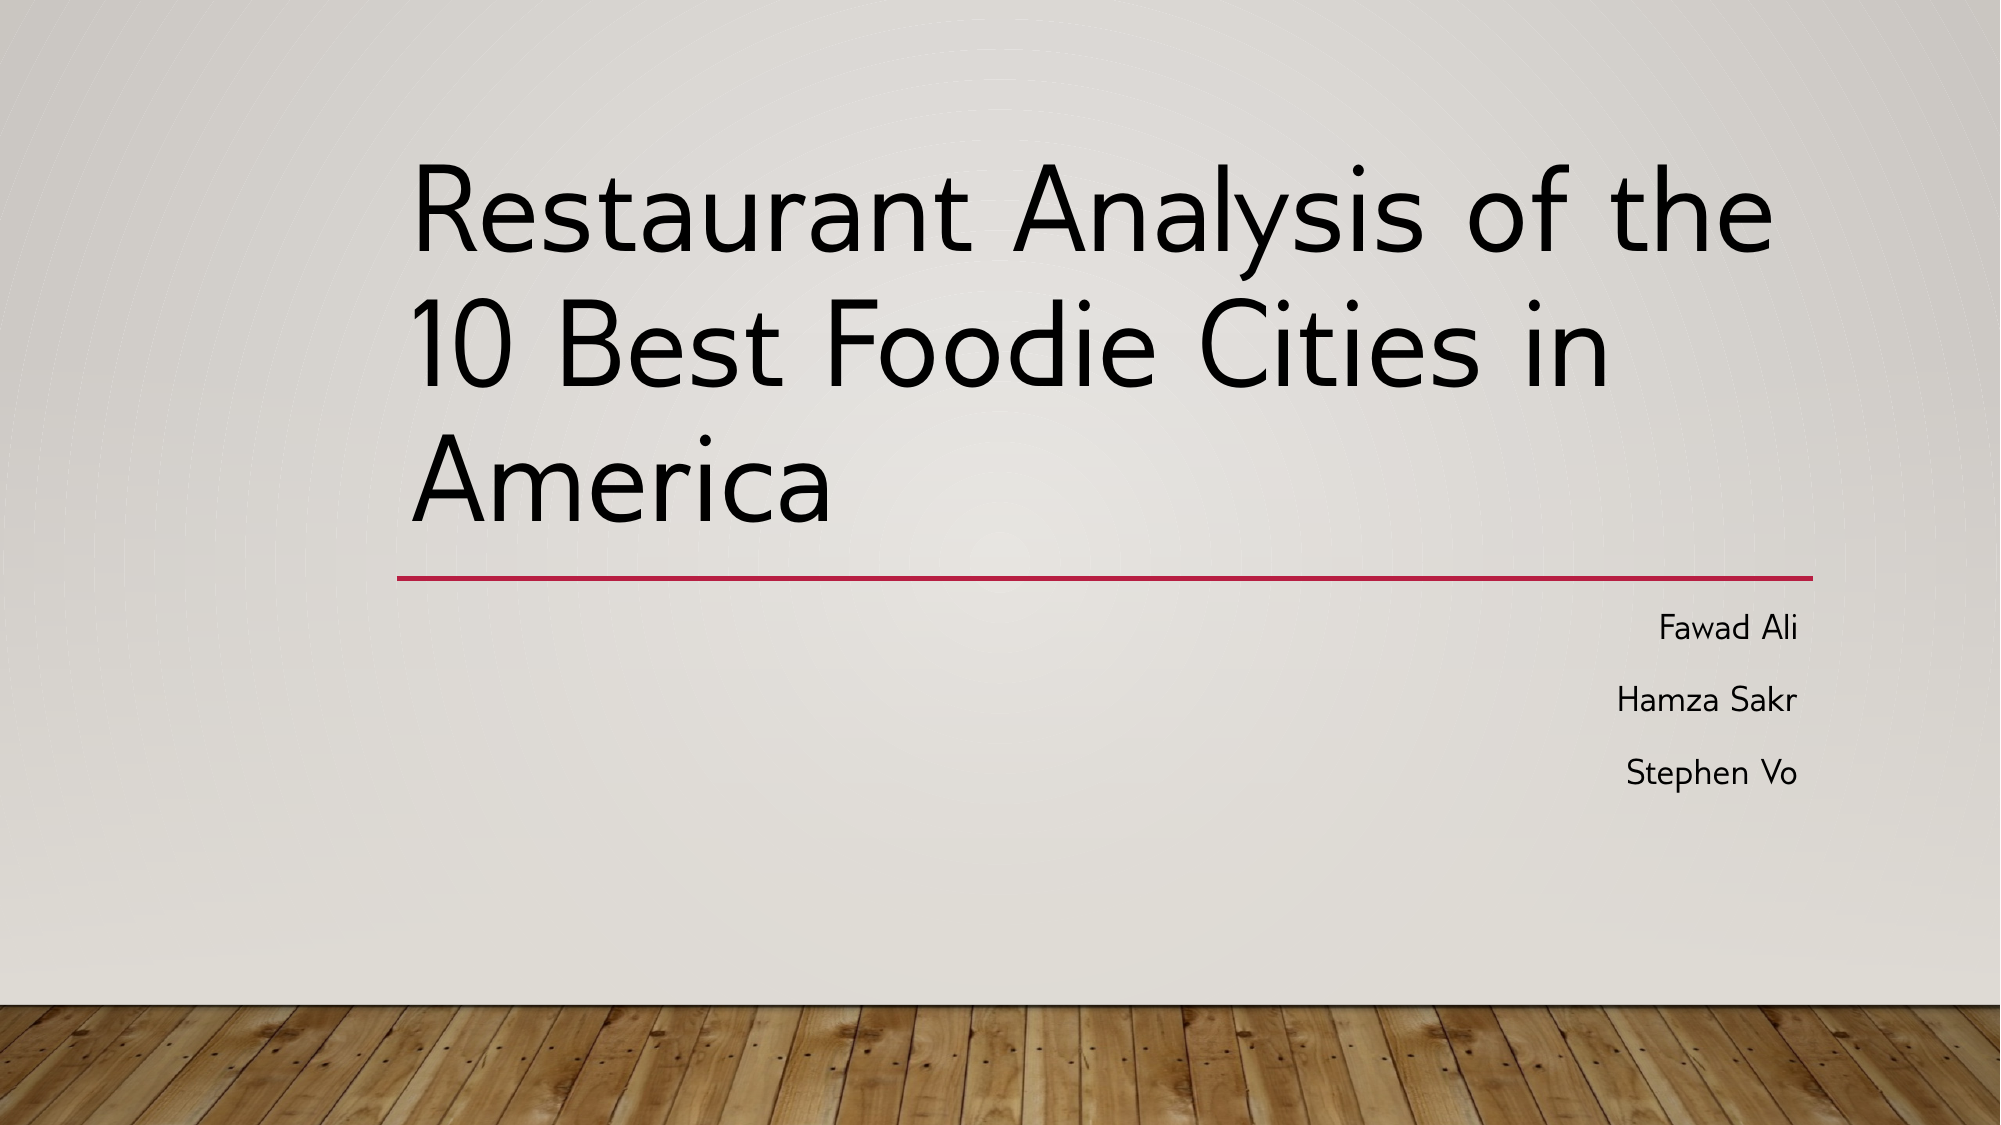

# Restaurant Analysis of the 10 Best Foodie Cities in America
Fawad Ali
Hamza Sakr
Stephen Vo